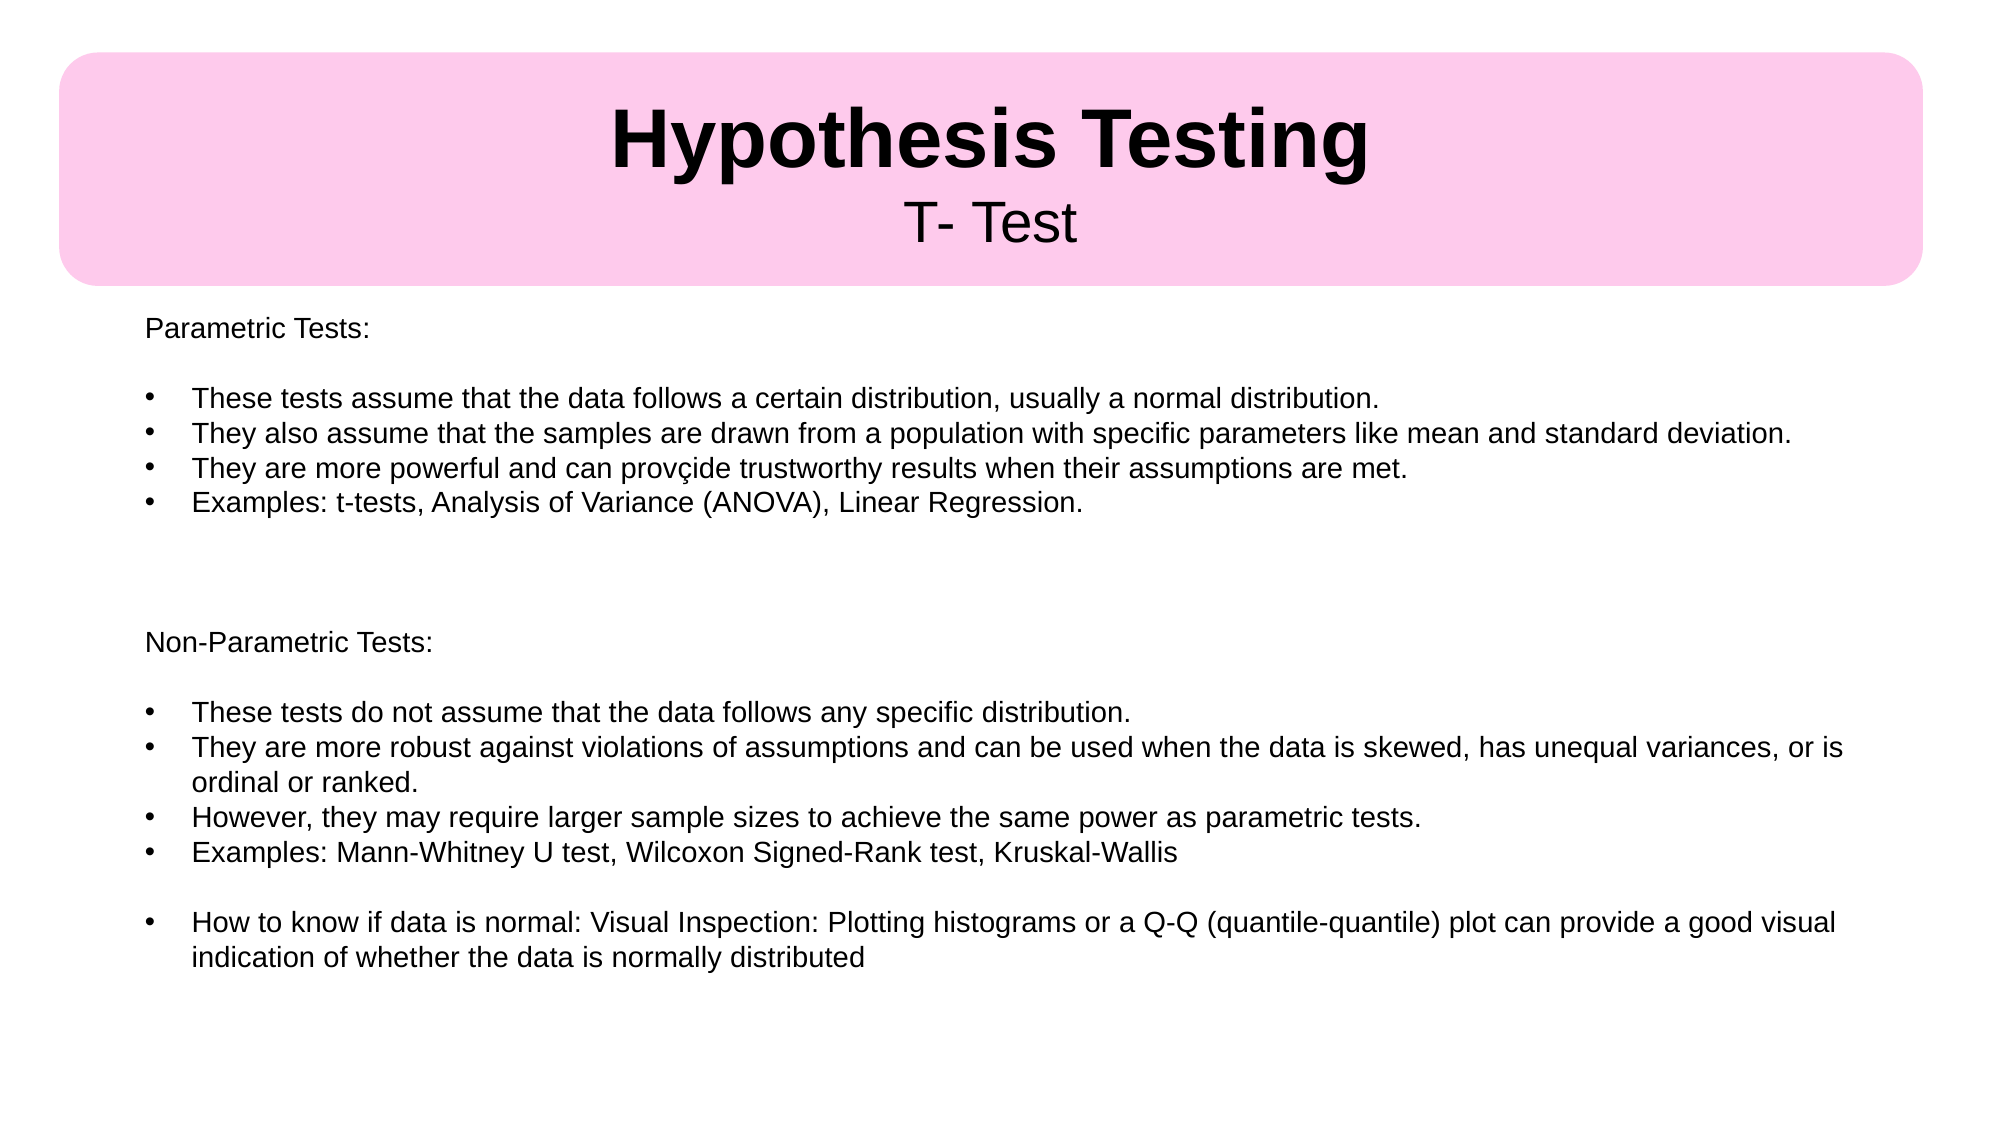

Hypothesis Testing
T- Test

Parametric Tests:

These tests assume that the data follows a certain distribution, usually a normal distribution.
They also assume that the samples are drawn from a population with specific parameters like mean and standard deviation.
They are more powerful and can provçide trustworthy results when their assumptions are met.
Examples: t-tests, Analysis of Variance (ANOVA), Linear Regression.

Non-Parametric Tests:

These tests do not assume that the data follows any specific distribution.
They are more robust against violations of assumptions and can be used when the data is skewed, has unequal variances, or is ordinal or ranked.
However, they may require larger sample sizes to achieve the same power as parametric tests.
Examples: Mann-Whitney U test, Wilcoxon Signed-Rank test, Kruskal-Wallis

How to know if data is normal: Visual Inspection: Plotting histograms or a Q-Q (quantile-quantile) plot can provide a good visual indication of whether the data is normally distributed